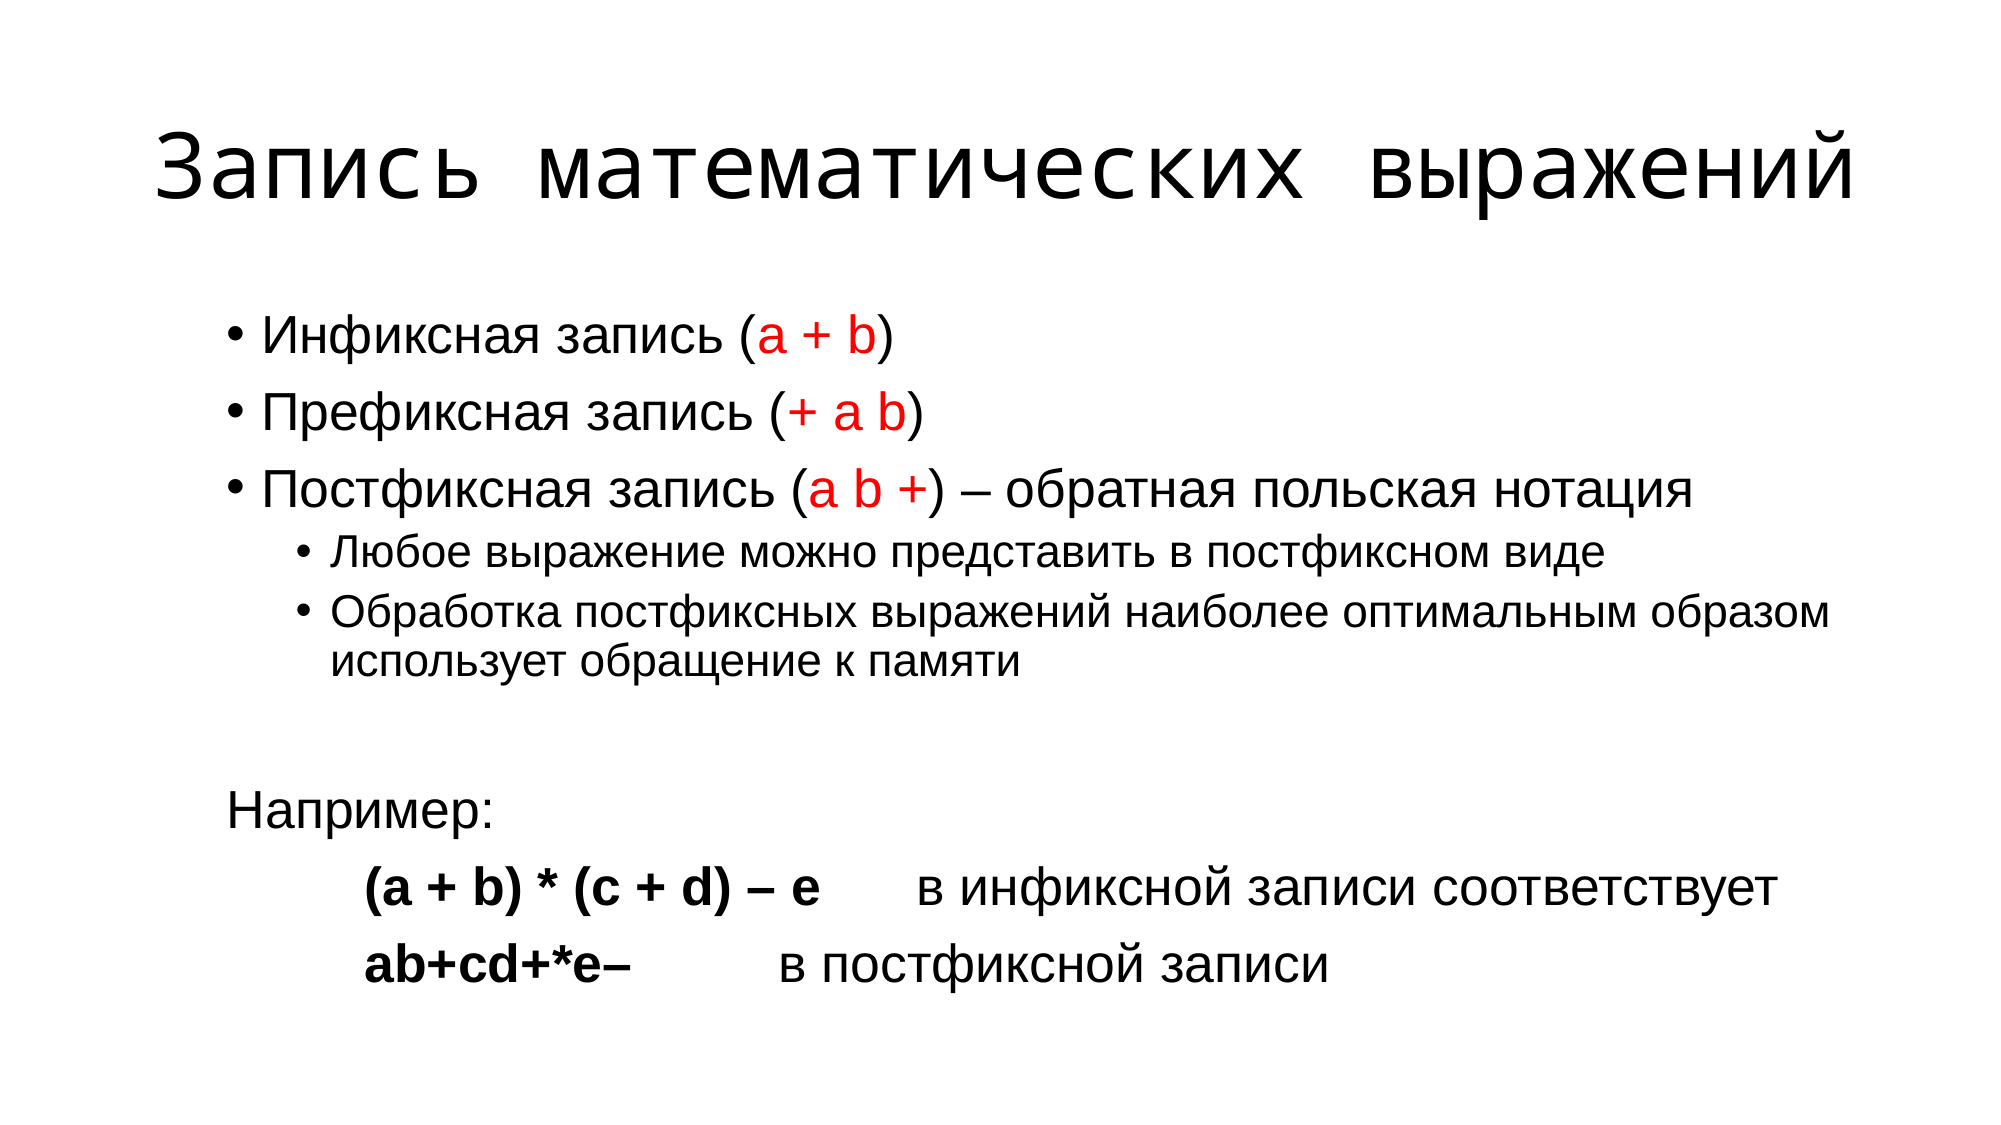

# Запись математических выражений
Инфиксная запись (a + b)
Префиксная запись (+ a b)
Постфиксная запись (a b +) – обратная польская нотация
Любое выражение можно представить в постфиксном виде
Обработка постфиксных выражений наиболее оптимальным образом использует обращение к памяти

Например:
	(a + b) * (c + d) – e 	в инфиксной записи соответствует
	ab+cd+*e–  			в постфиксной записи